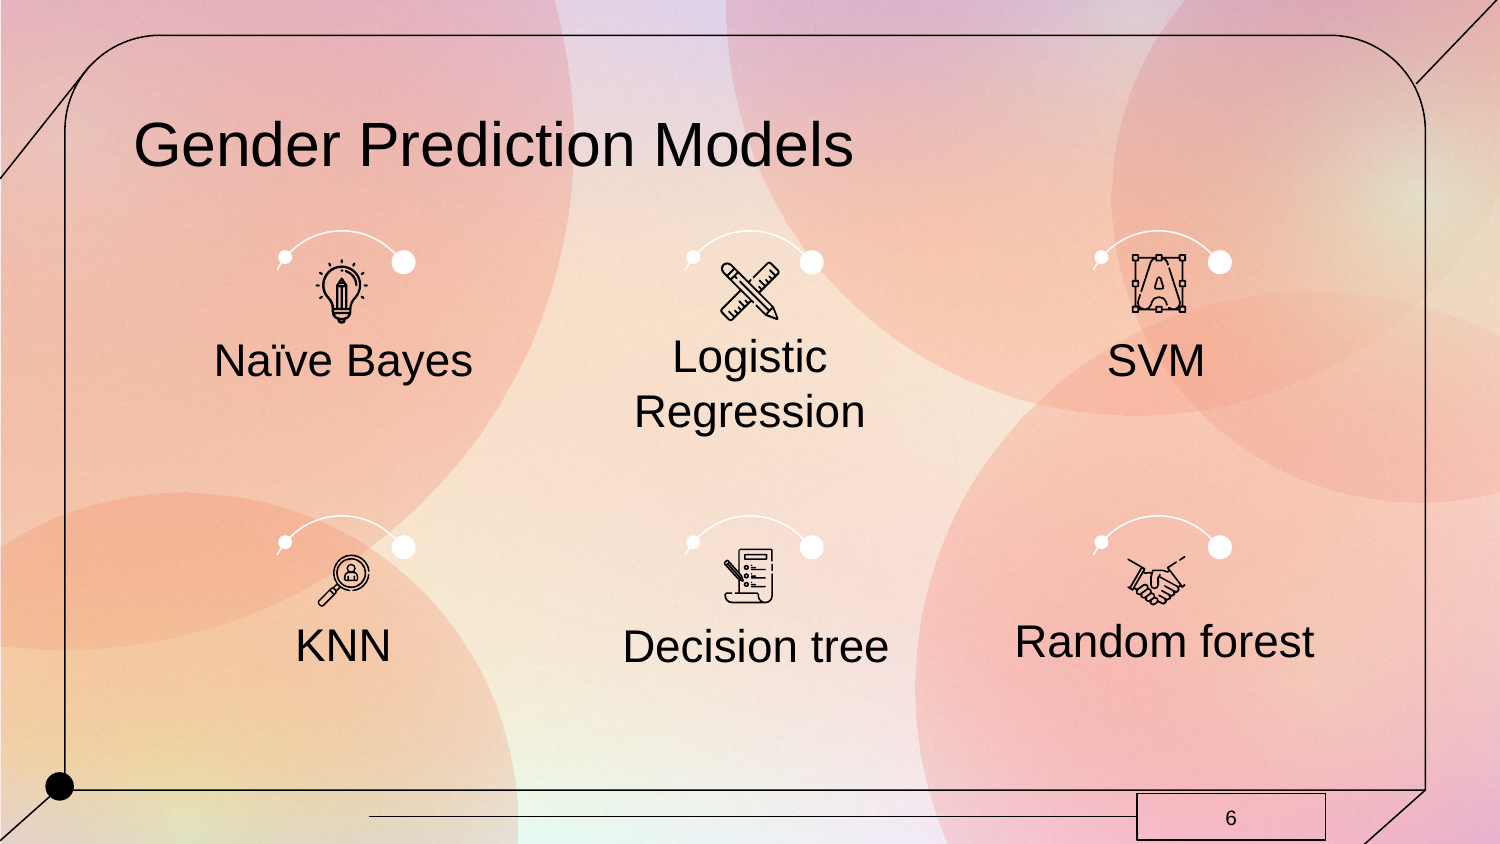

# Gender Prediction Models

Naïve Bayes
Logistic Regression
SVM

Random forest
KNN
Decision tree
6